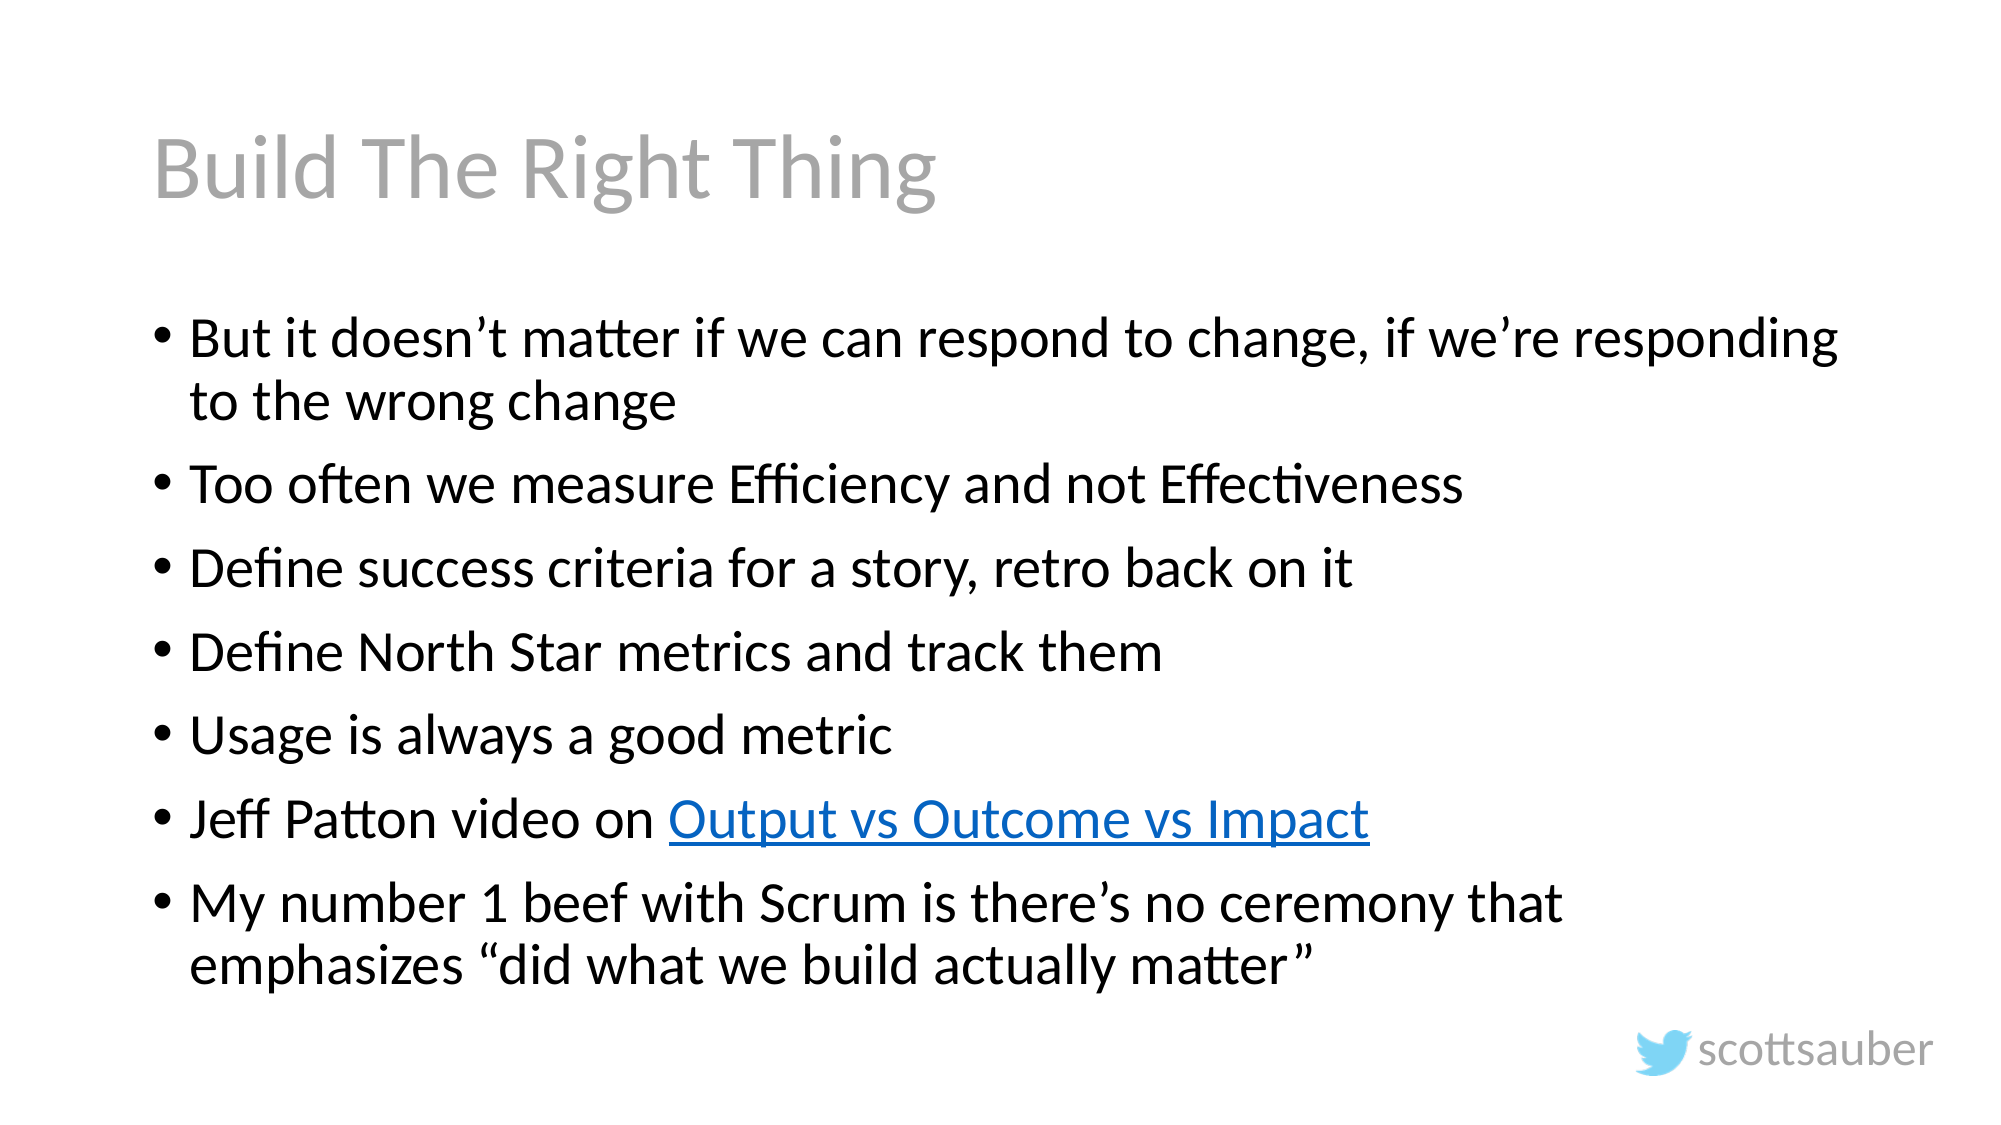

# Build The Right Thing
But it doesn’t matter if we can respond to change, if we’re responding to the wrong change
Too often we measure Efficiency and not Effectiveness
Define success criteria for a story, retro back on it
Define North Star metrics and track them
Usage is always a good metric
Jeff Patton video on Output vs Outcome vs Impact
My number 1 beef with Scrum is there’s no ceremony that emphasizes “did what we build actually matter”

scottsauber